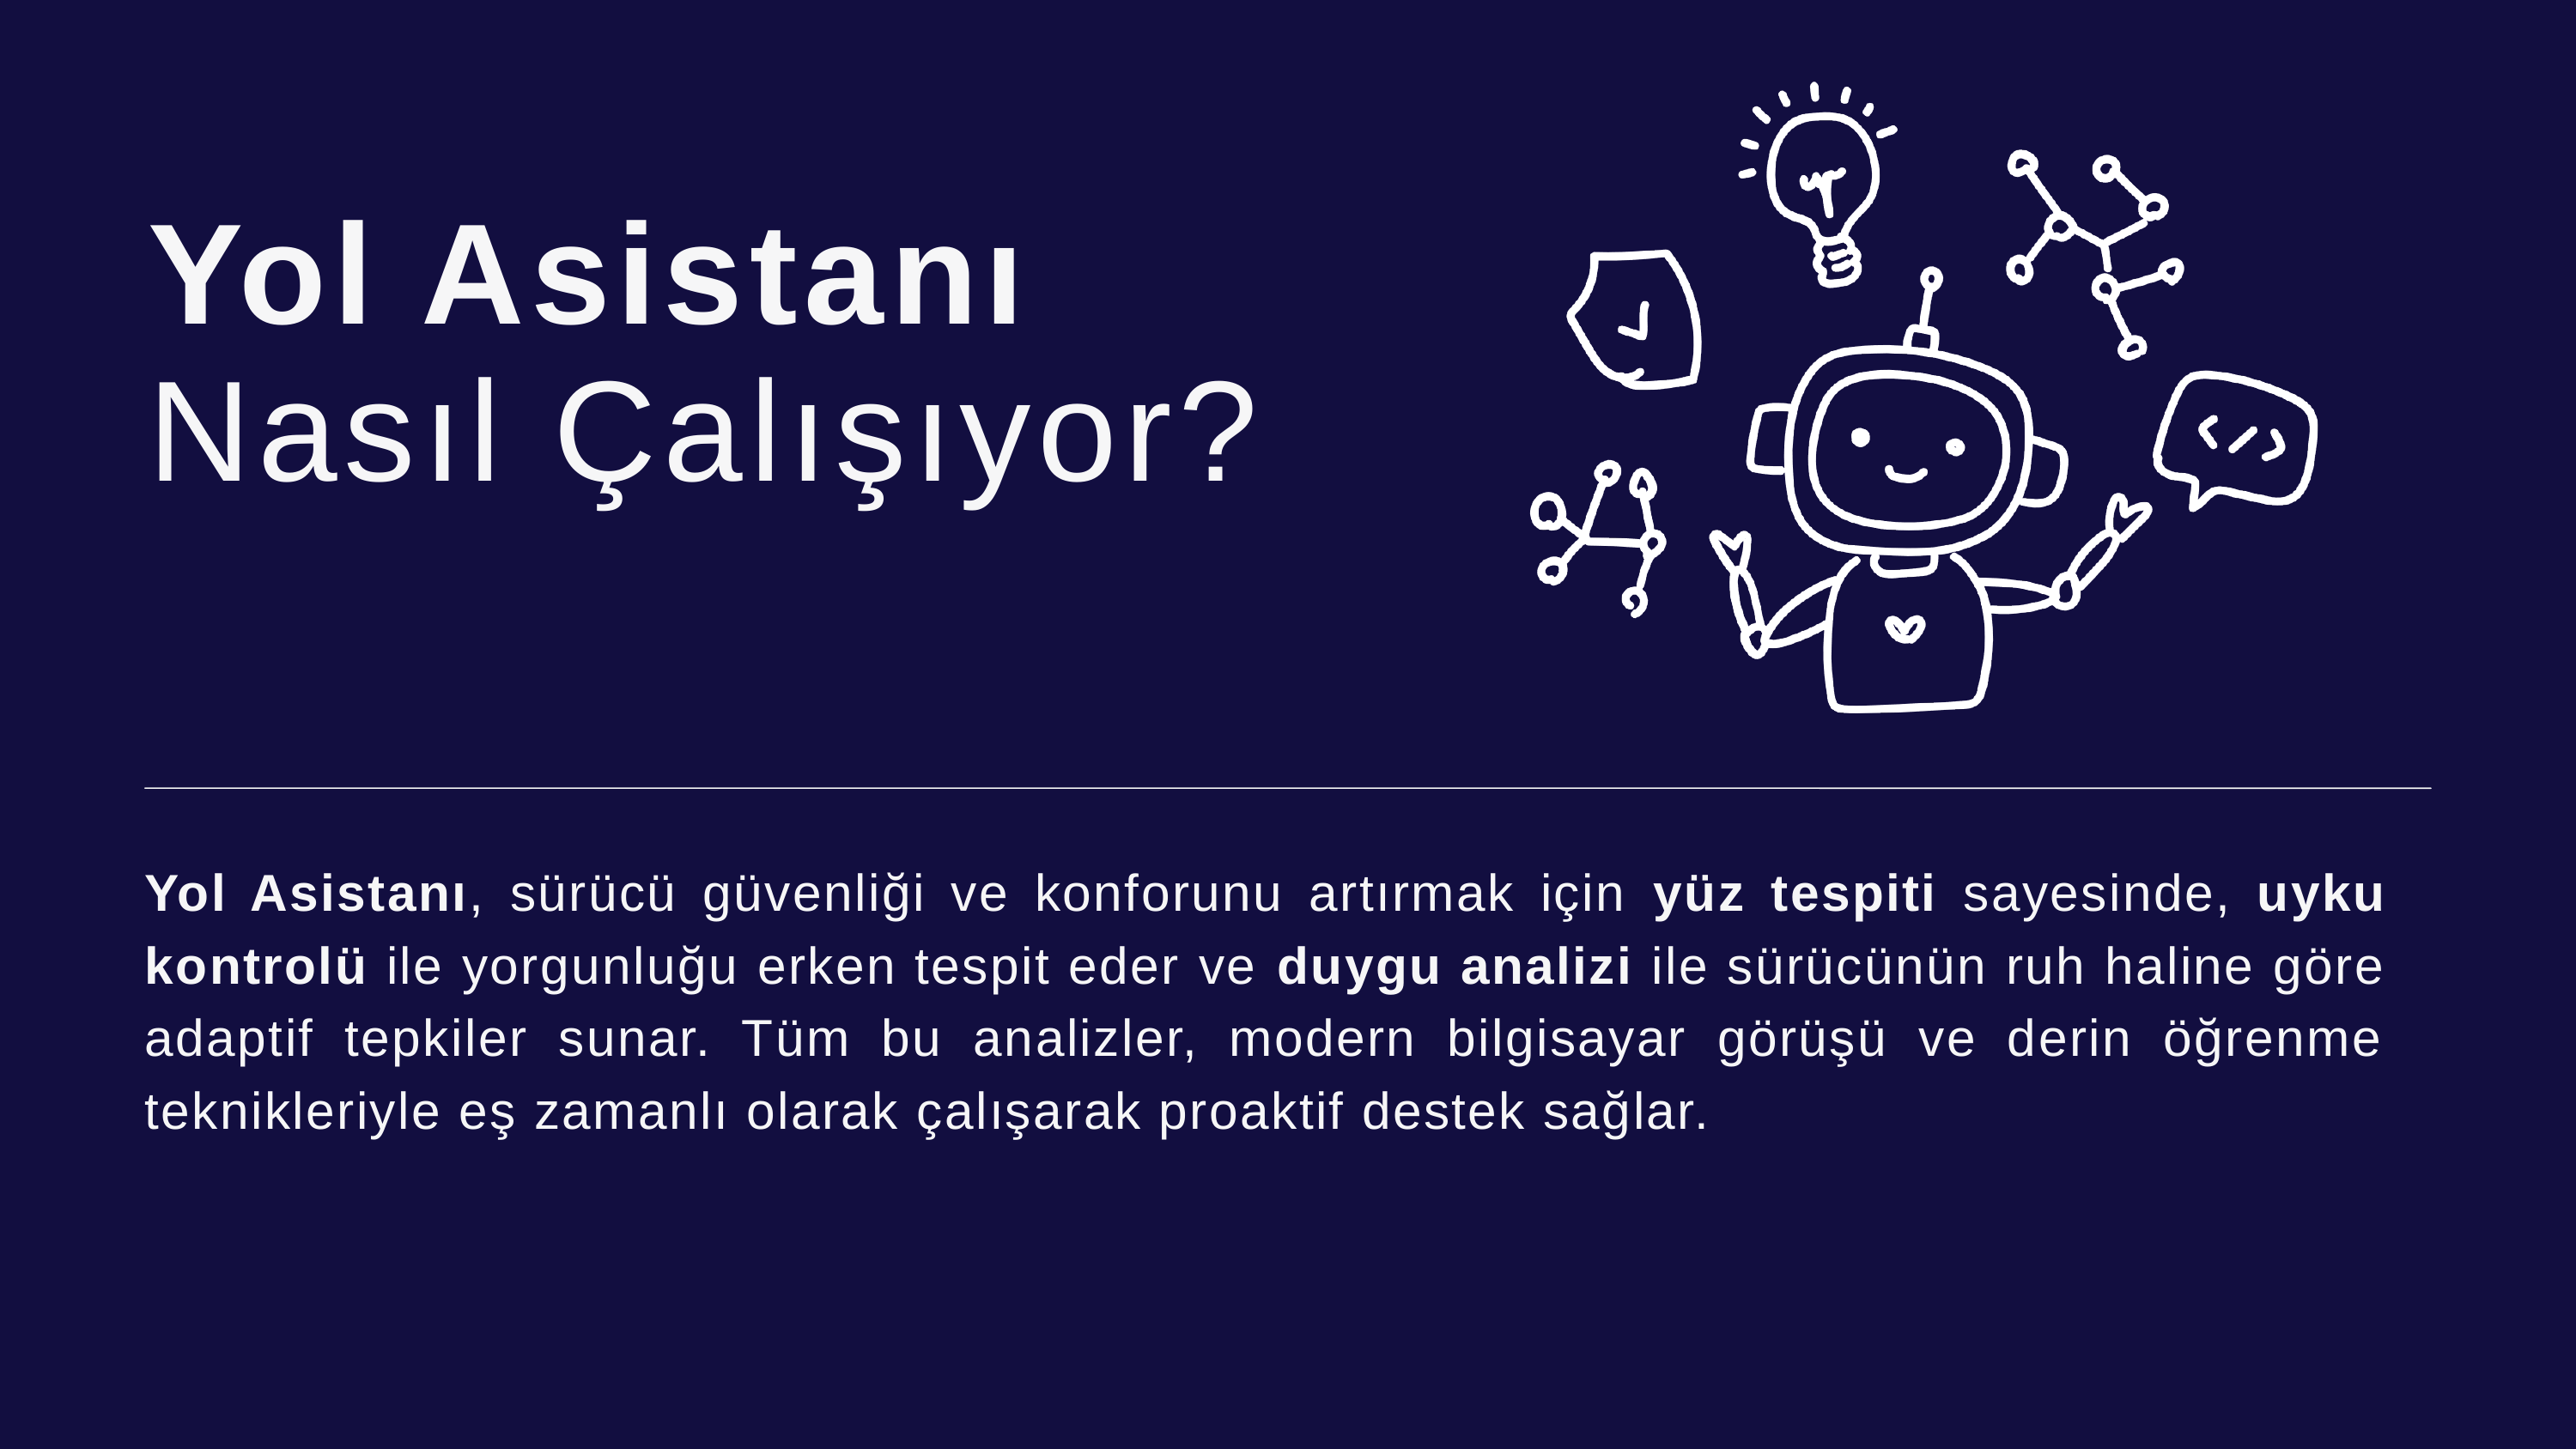

Yol Asistanı
Nasıl Çalışıyor?

Yol Asistanı, sürücü güvenliği ve konforunu artırmak için yüz tespiti sayesinde, uyku kontrolü ile yorgunluğu erken tespit eder ve duygu analizi ile sürücünün ruh haline göre adaptif tepkiler sunar. Tüm bu analizler, modern bilgisayar görüşü ve derin öğrenme teknikleriyle eş zamanlı olarak çalışarak proaktif destek sağlar.